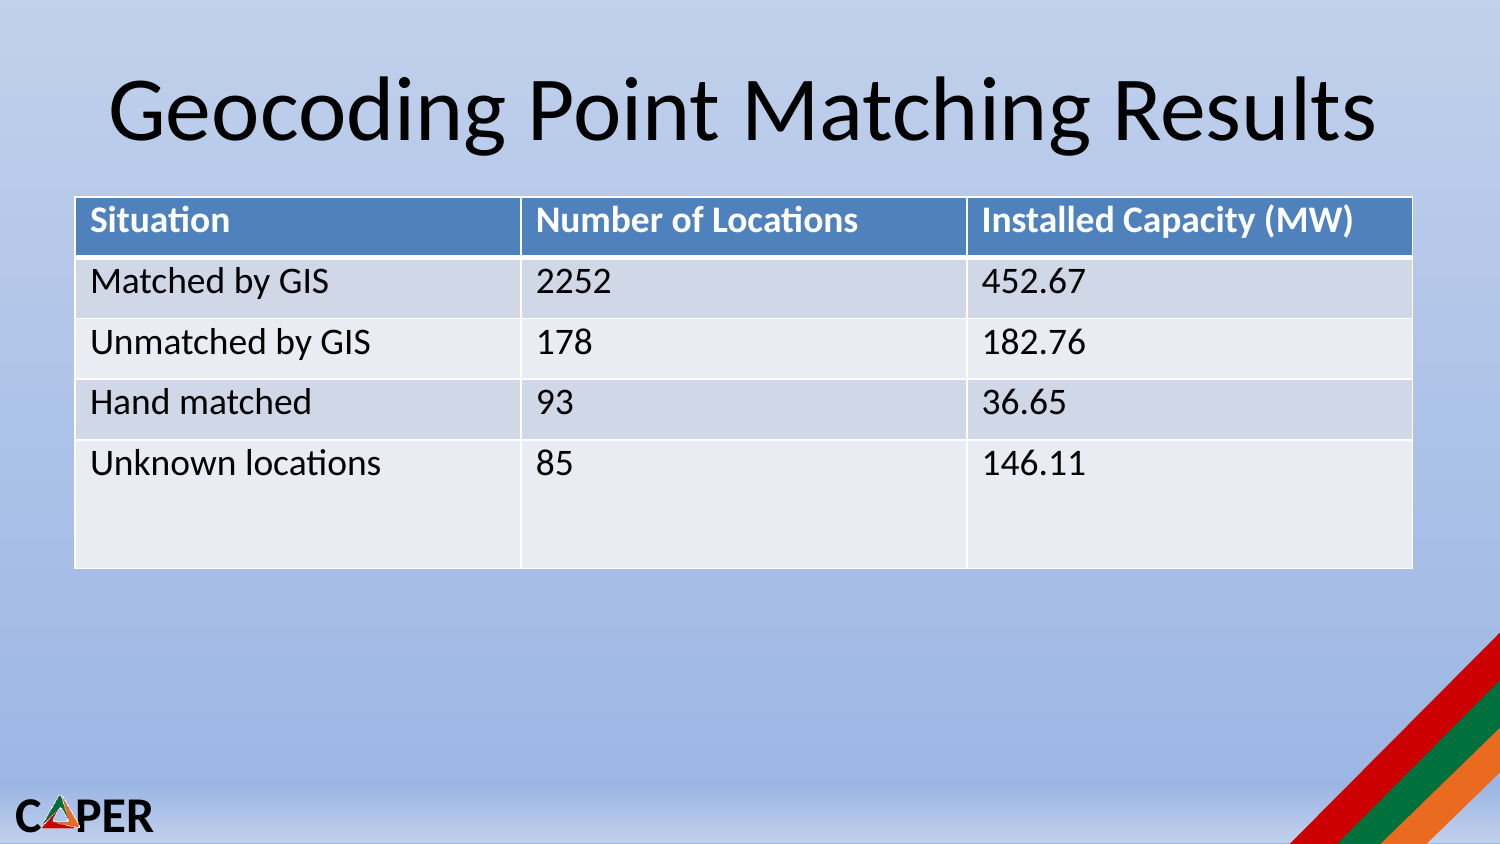

# Geocoding Point Matching Results
| Situation | Number of Locations | Installed Capacity (MW) |
| --- | --- | --- |
| Matched by GIS | 2252 | 452.67 |
| Unmatched by GIS | 178 | 182.76 |
| Hand matched | 93 | 36.65 |
| Unknown locations | 85 | 146.11 |